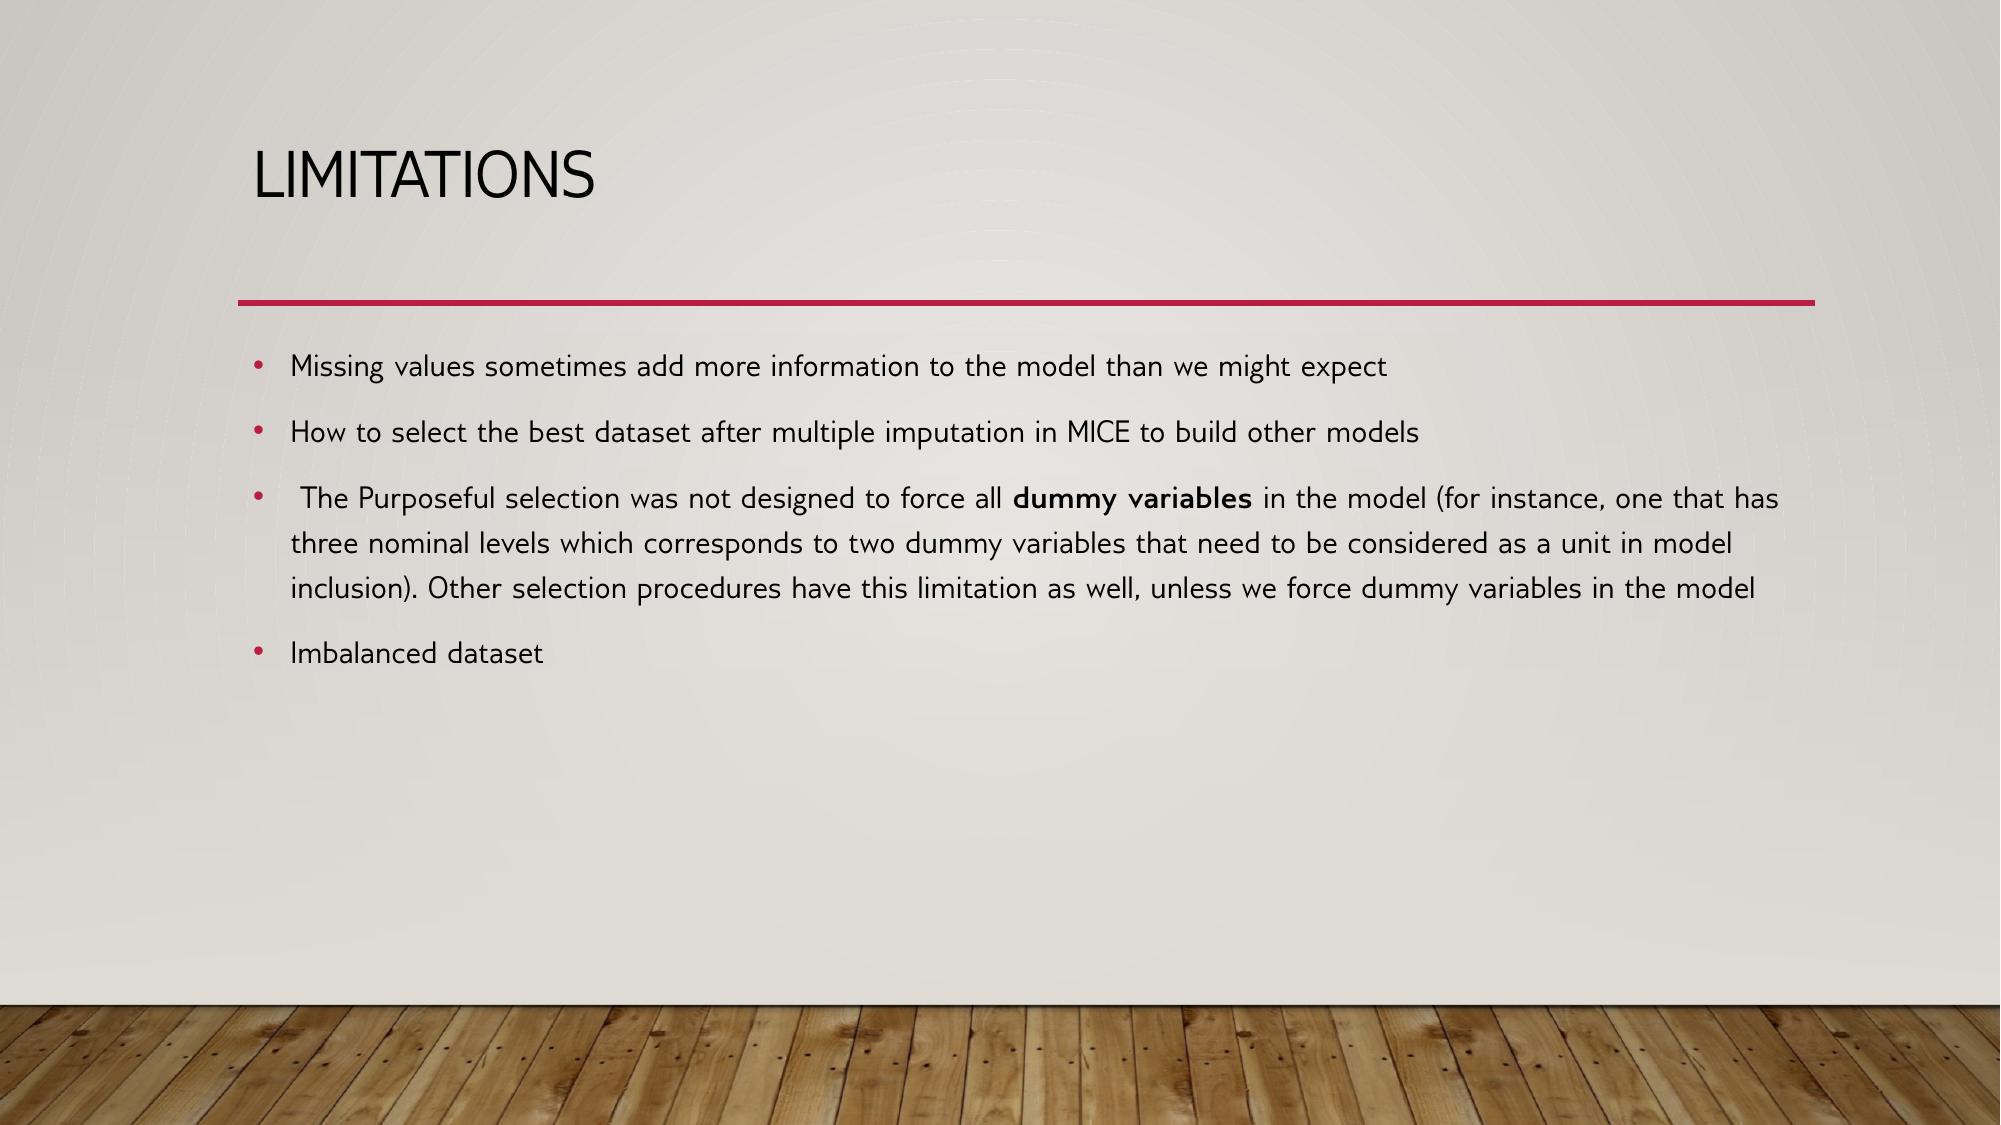

# Limitations
Missing values sometimes add more information to the model than we might expect
How to select the best dataset after multiple imputation in MICE to build other models
 The Purposeful selection was not designed to force all dummy variables in the model (for instance, one that has three nominal levels which corresponds to two dummy variables that need to be considered as a unit in model inclusion). Other selection procedures have this limitation as well, unless we force dummy variables in the model
Imbalanced dataset